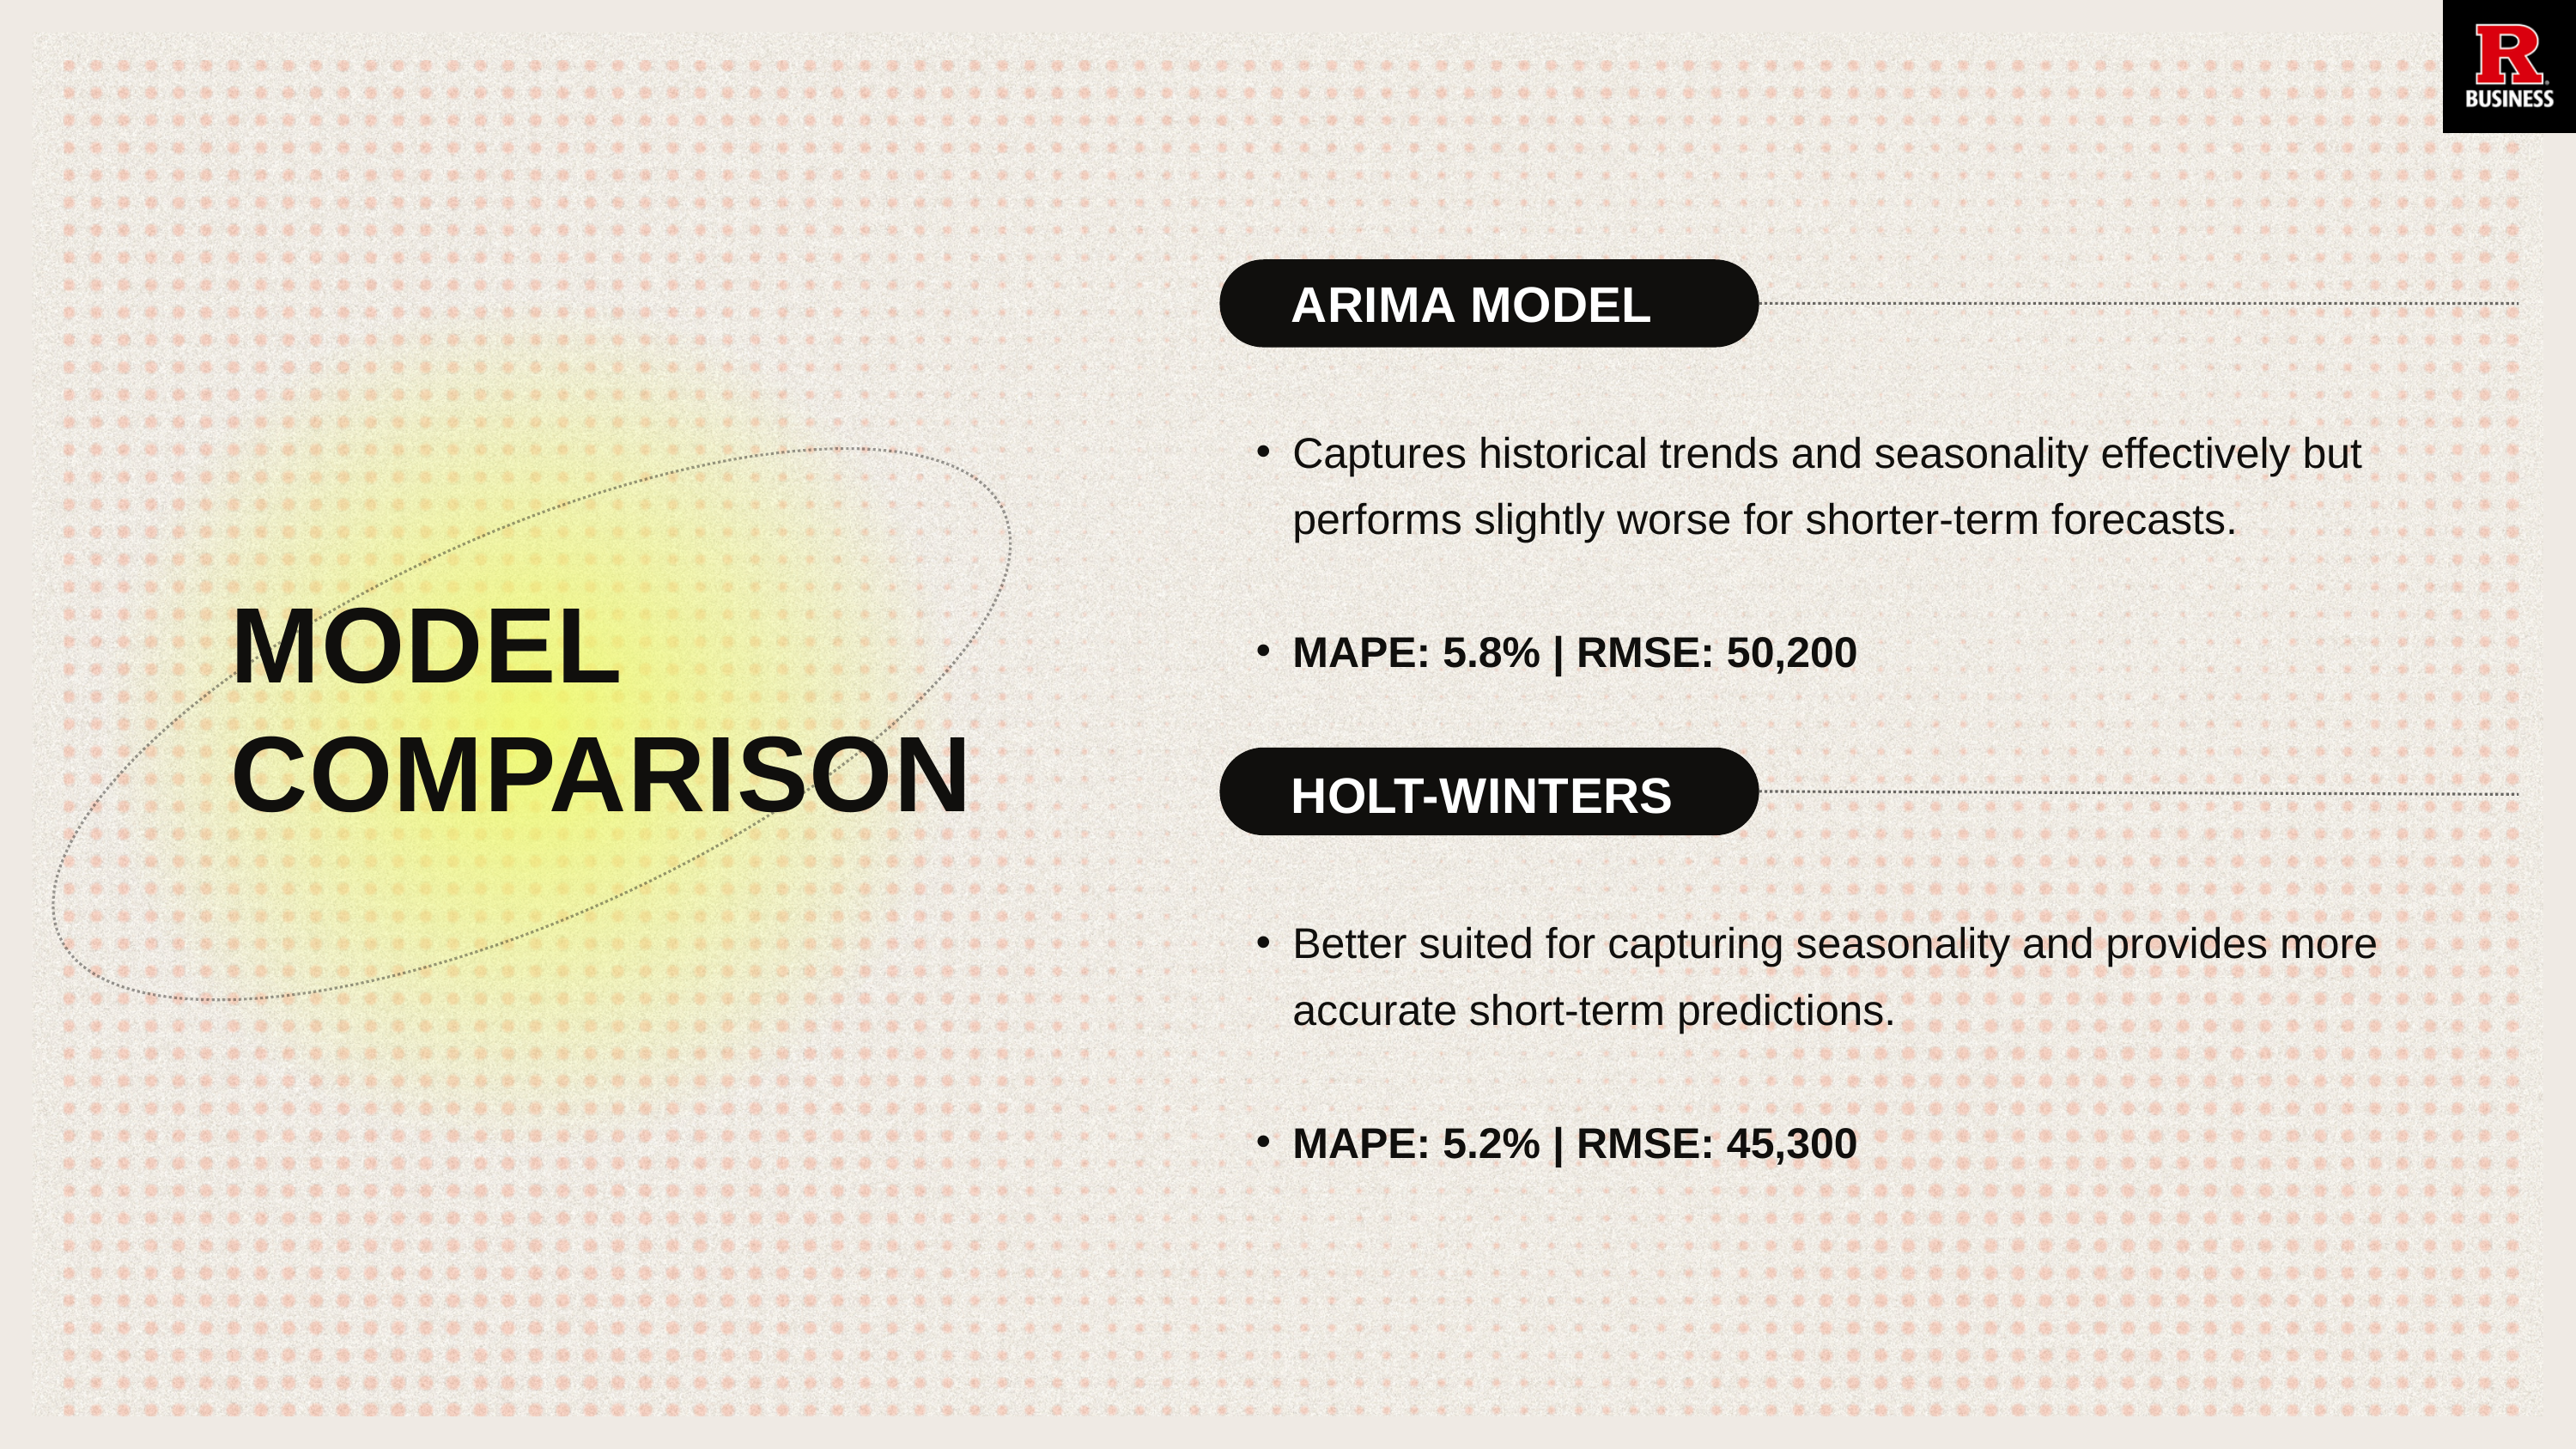

ARIMA MODEL

Captures historical trends and seasonality effectively but performs slightly worse for shorter-term forecasts.

MAPE: 5.8% | RMSE: 50,200
MODEL COMPARISON

HOLT-WINTERS

Better suited for capturing seasonality and provides more accurate short-term predictions.

MAPE: 5.2% | RMSE: 45,300